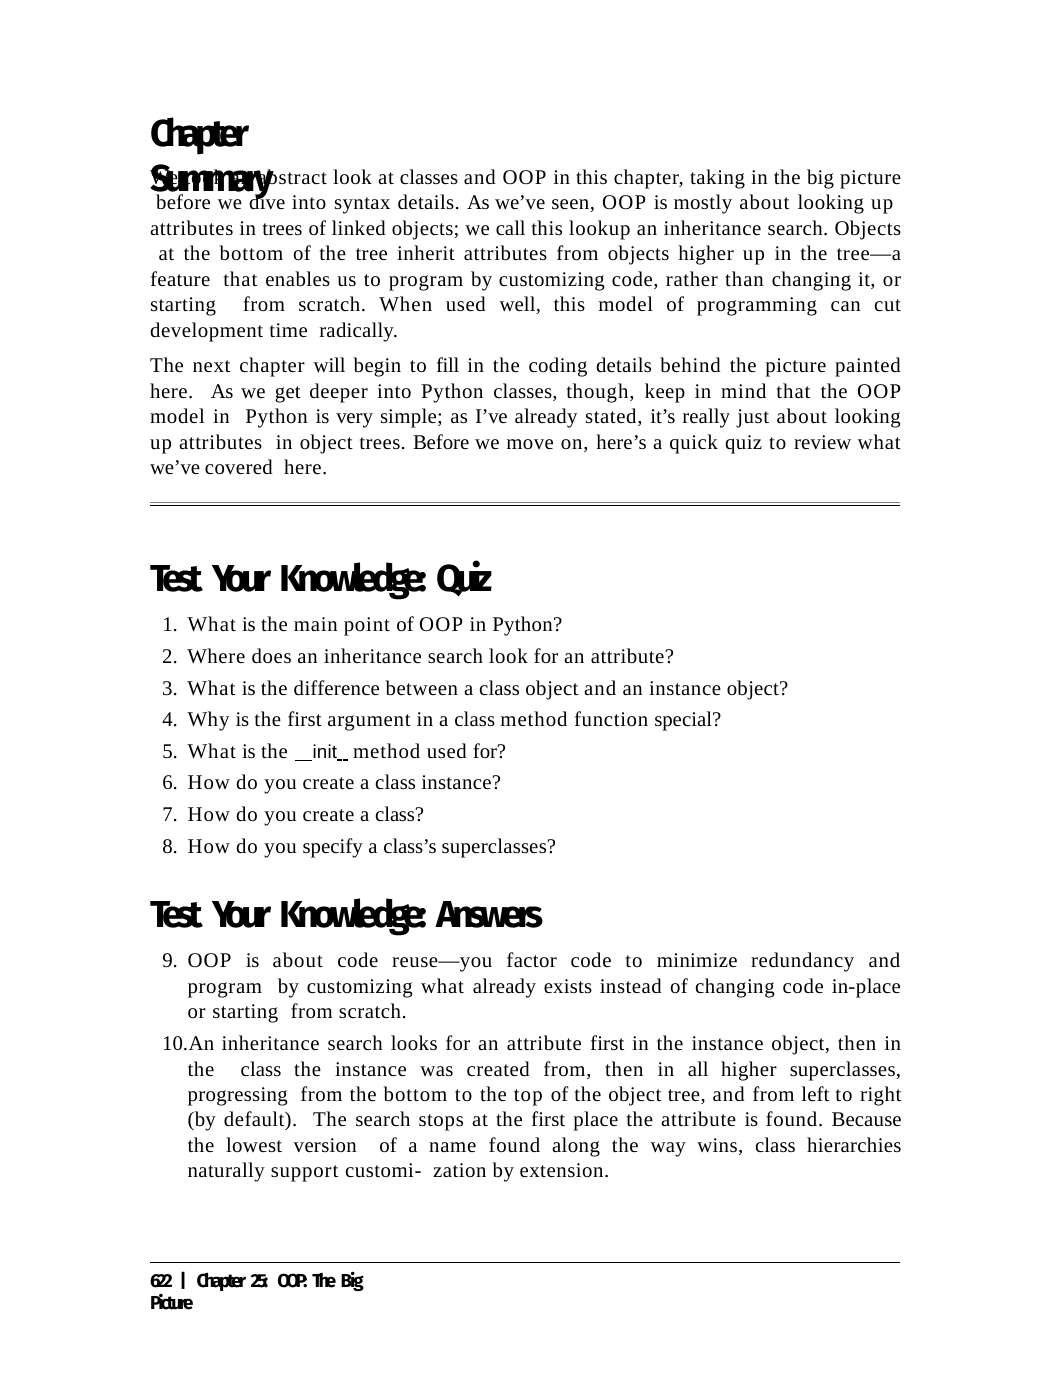

# Chapter Summary
We took an abstract look at classes and OOP in this chapter, taking in the big picture  before we dive into syntax details. As we’ve seen, OOP is mostly about looking up  attributes in trees of linked objects; we call this lookup an inheritance search. Objects  at the bottom of the tree inherit attributes from objects higher up in the tree—a feature  that enables us to program by customizing code, rather than changing it, or starting  from scratch. When used well, this model of programming can cut development time  radically.
The next chapter will begin to fill in the coding details behind the picture painted here.  As we get deeper into Python classes, though, keep in mind that the OOP model in  Python is very simple; as I’ve already stated, it’s really just about looking up attributes  in object trees. Before we move on, here’s a quick quiz to review what we’ve covered  here.

Test Your Knowledge: Quiz
What is the main point of OOP in Python?
Where does an inheritance search look for an attribute?
What is the difference between a class object and an instance object?
Why is the first argument in a class method function special?
What is the    init  method used for?
How do you create a class instance?
How do you create a class?
How do you specify a class’s superclasses?

Test Your Knowledge: Answers
OOP is about code reuse—you factor code to minimize redundancy and program  by customizing what already exists instead of changing code in-place or starting  from scratch.
An inheritance search looks for an attribute first in the instance object, then in the  class the instance was created from, then in all higher superclasses, progressing  from the bottom to the top of the object tree, and from left to right (by default).  The search stops at the first place the attribute is found. Because the lowest version  of a name found along the way wins, class hierarchies naturally support customi-  zation by extension.

622  |  Chapter 25:  OOP: The Big Picture